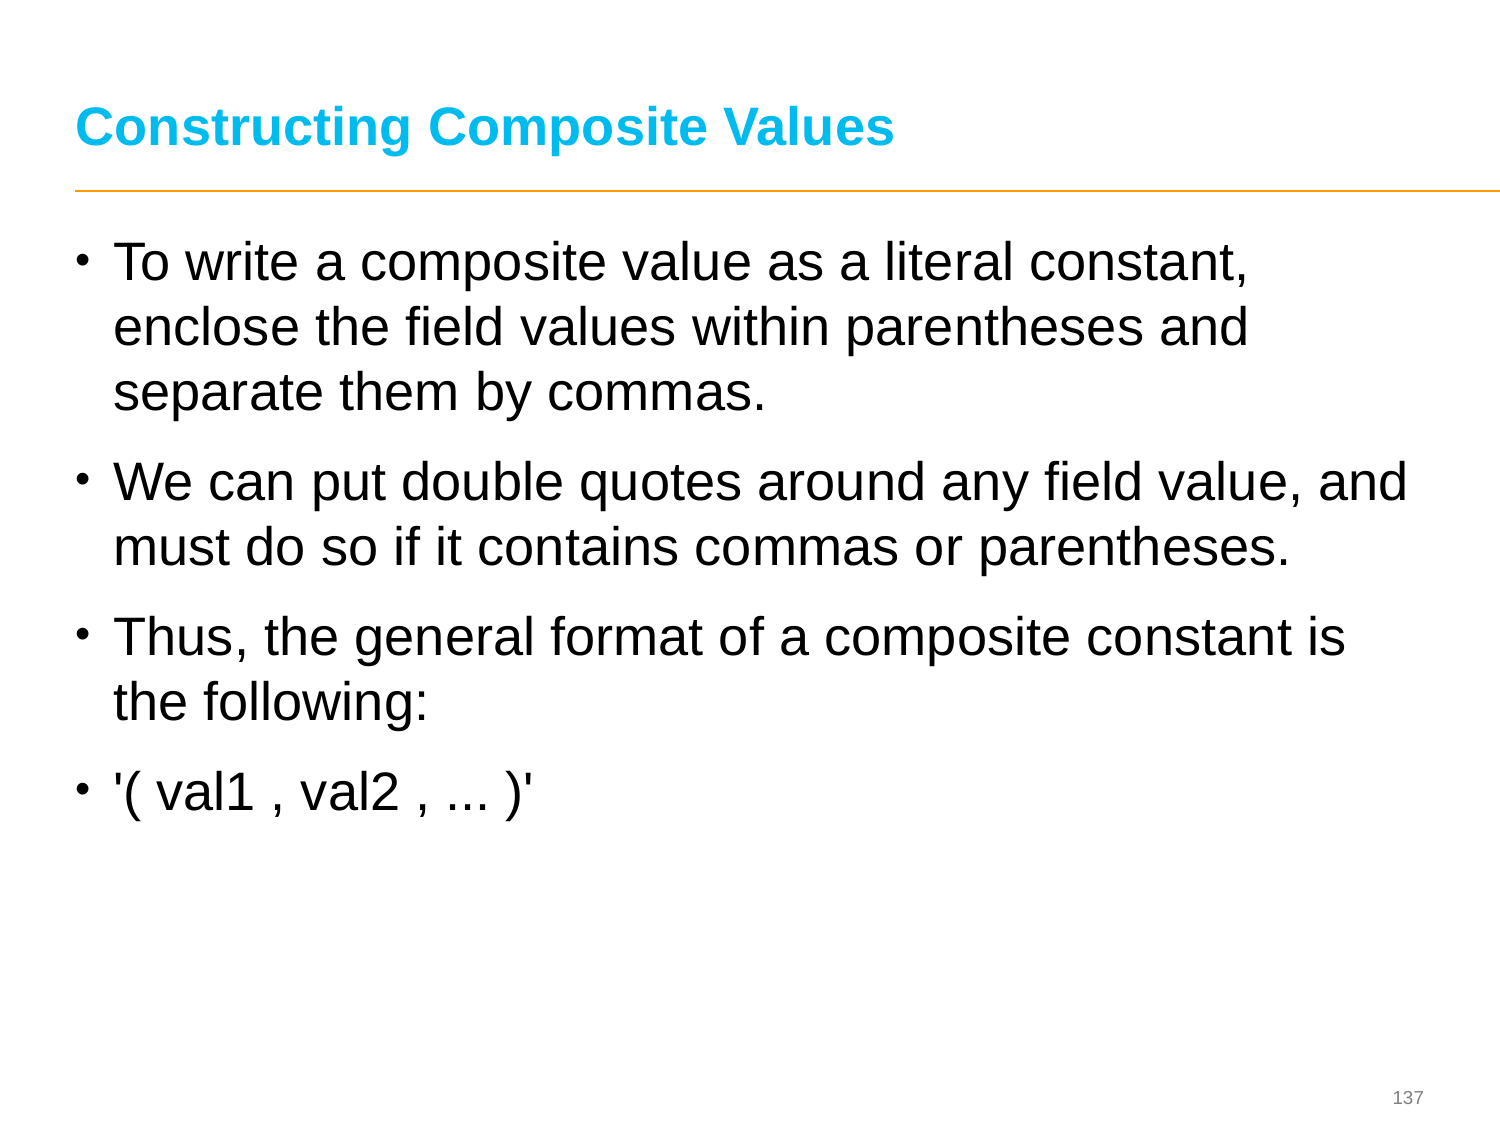

# Constructing Composite Values
To write a composite value as a literal constant, enclose the field values within parentheses and separate them by commas.
We can put double quotes around any field value, and must do so if it contains commas or parentheses.
Thus, the general format of a composite constant is the following:
'( val1 , val2 , ... )'